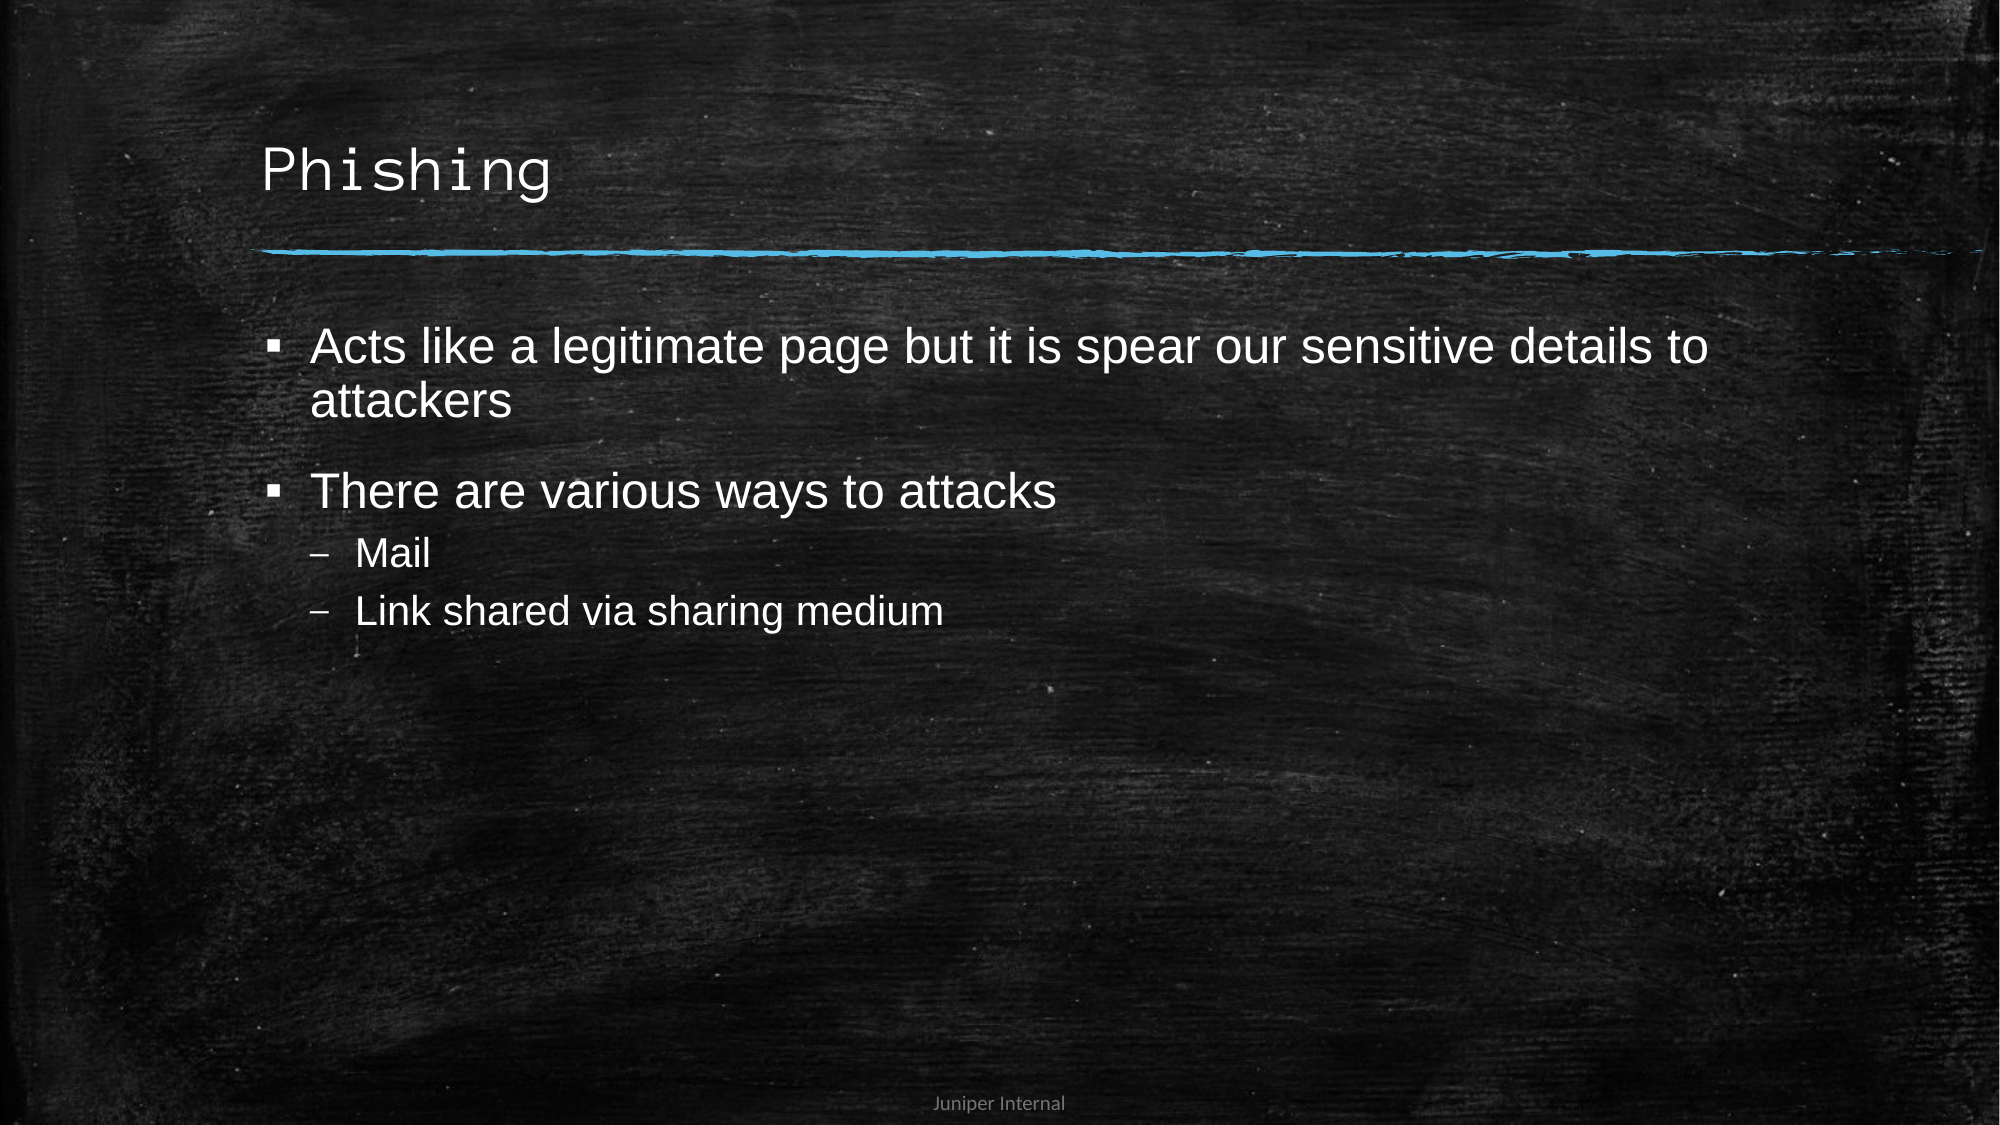

# Phishing
Acts like a legitimate page but it is spear our sensitive details to attackers
There are various ways to attacks
Mail
Link shared via sharing medium